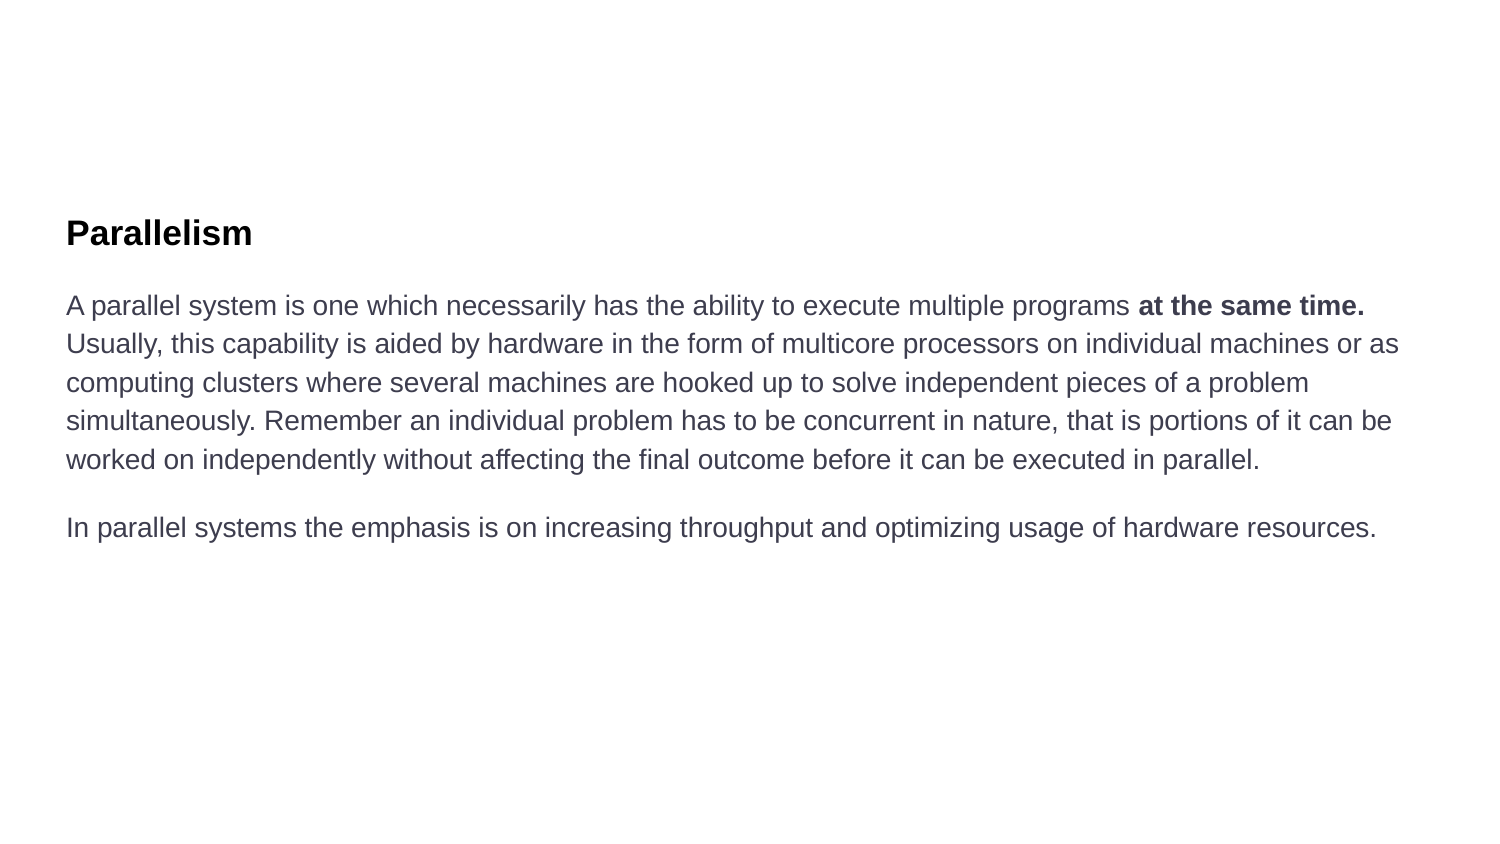

#
Parallelism
A parallel system is one which necessarily has the ability to execute multiple programs at the same time. Usually, this capability is aided by hardware in the form of multicore processors on individual machines or as computing clusters where several machines are hooked up to solve independent pieces of a problem simultaneously. Remember an individual problem has to be concurrent in nature, that is portions of it can be worked on independently without affecting the final outcome before it can be executed in parallel.
In parallel systems the emphasis is on increasing throughput and optimizing usage of hardware resources.